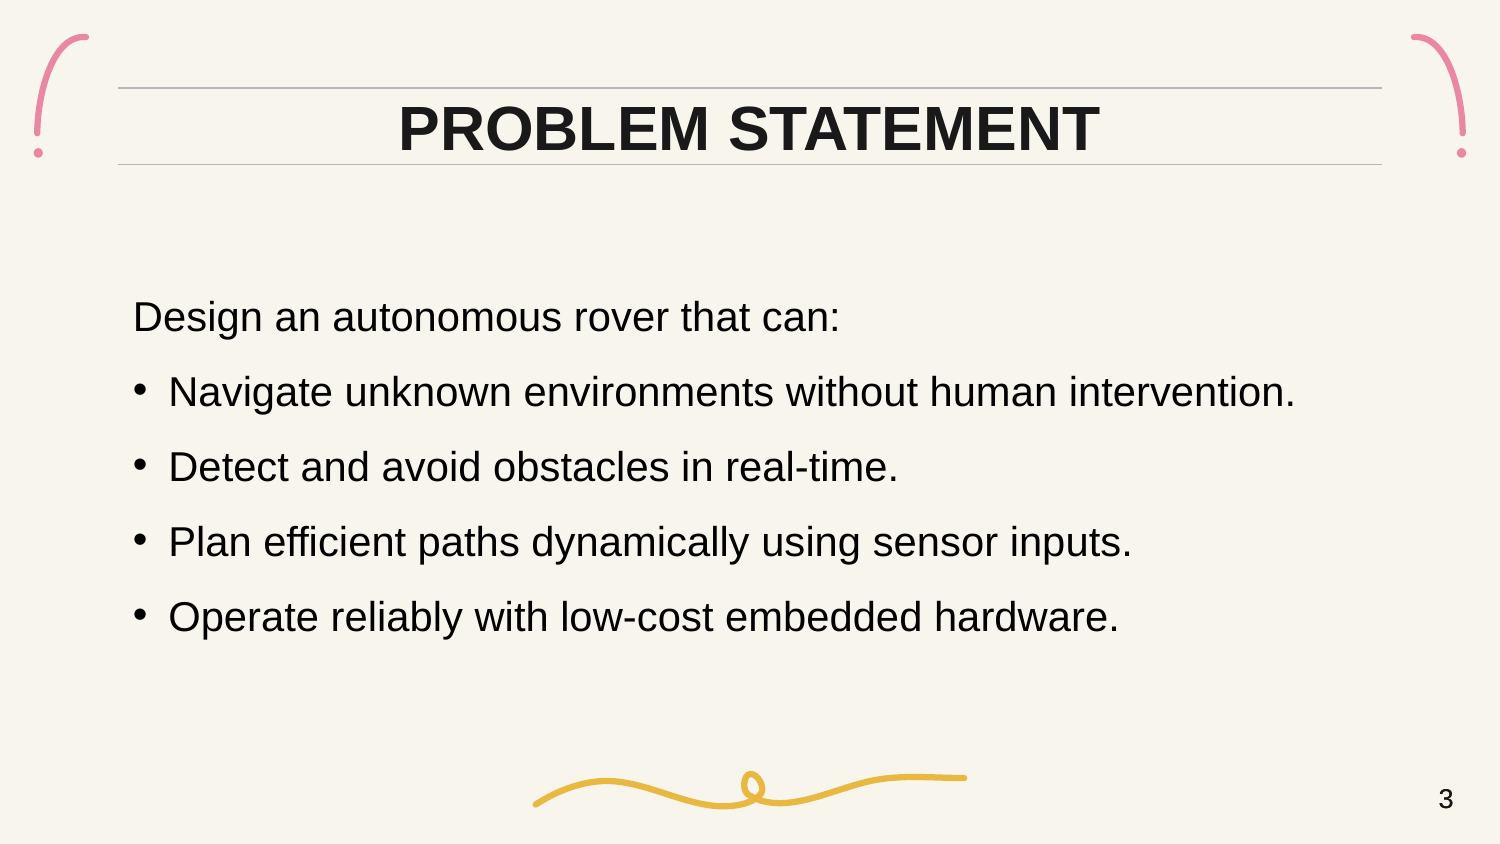

# PROBLEM STATEMENT
Design an autonomous rover that can:
Navigate unknown environments without human intervention.
Detect and avoid obstacles in real-time.
Plan efficient paths dynamically using sensor inputs.
Operate reliably with low-cost embedded hardware.

3